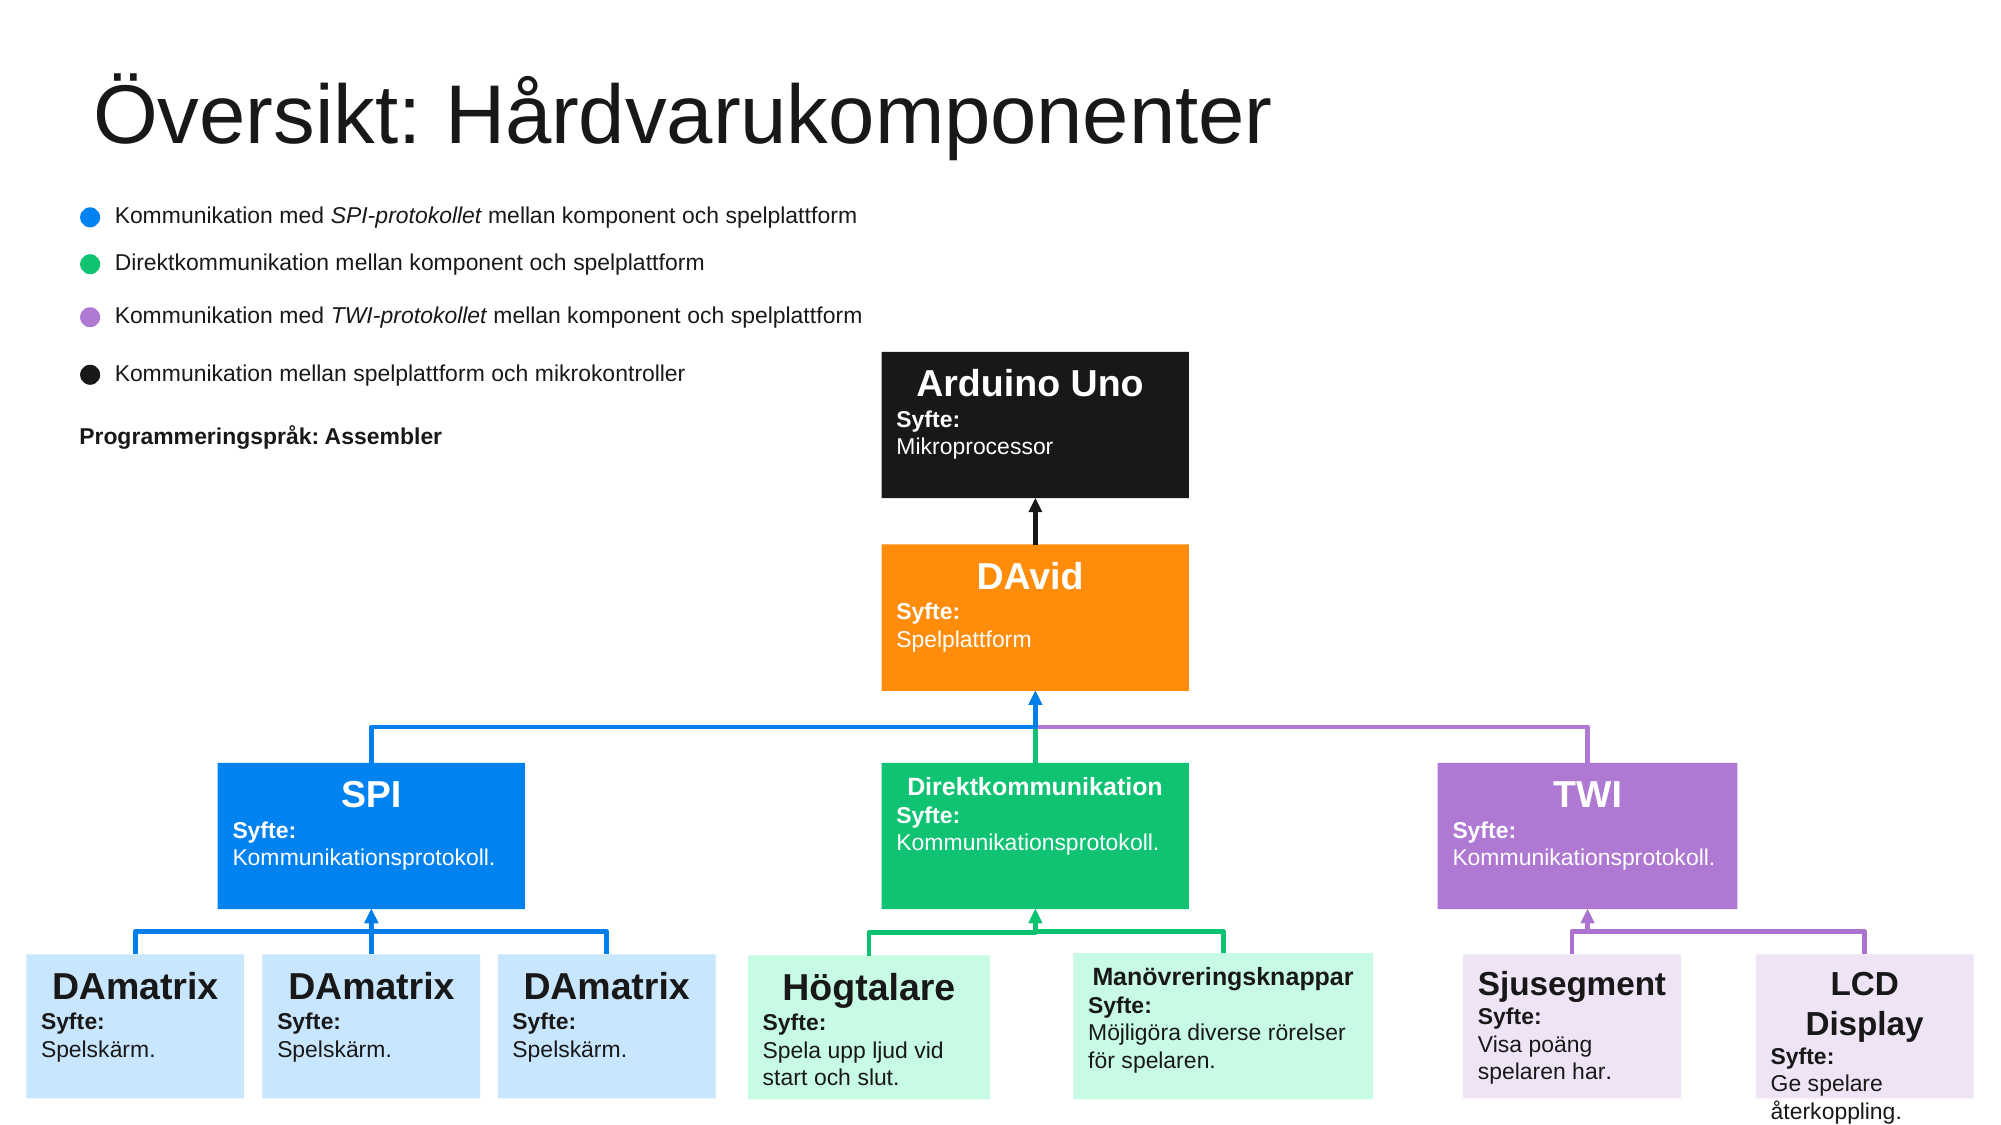

Översikt: Hårdvarukomponenter
Kommunikation med SPI-protokollet mellan komponent och spelplattform

Direktkommunikation mellan komponent och spelplattform

Kommunikation med TWI-protokollet mellan komponent och spelplattform

Kommunikation mellan spelplattform och mikrokontroller

Arduino Uno
Syfte:
Mikroprocessor
Programmeringspråk: Assembler
DAvid
Syfte:
Spelplattform
Direktkommunikation
Syfte:
Kommunikationsprotokoll.
TWI
Syfte:
Kommunikationsprotokoll.
SPI
Syfte:
Kommunikationsprotokoll.
Manövreringsknappar
Syfte:
Möjligöra diverse rörelser för spelaren.
DAmatrix
Syfte:
Spelskärm.
DAmatrix
Syfte:
Spelskärm.
DAmatrix
Syfte:
Spelskärm.
Sjusegment
Syfte:
Visa poäng spelaren har.
LCD Display
Syfte:
Ge spelare återkoppling.
Högtalare
Syfte:
Spela upp ljud vid start och slut.